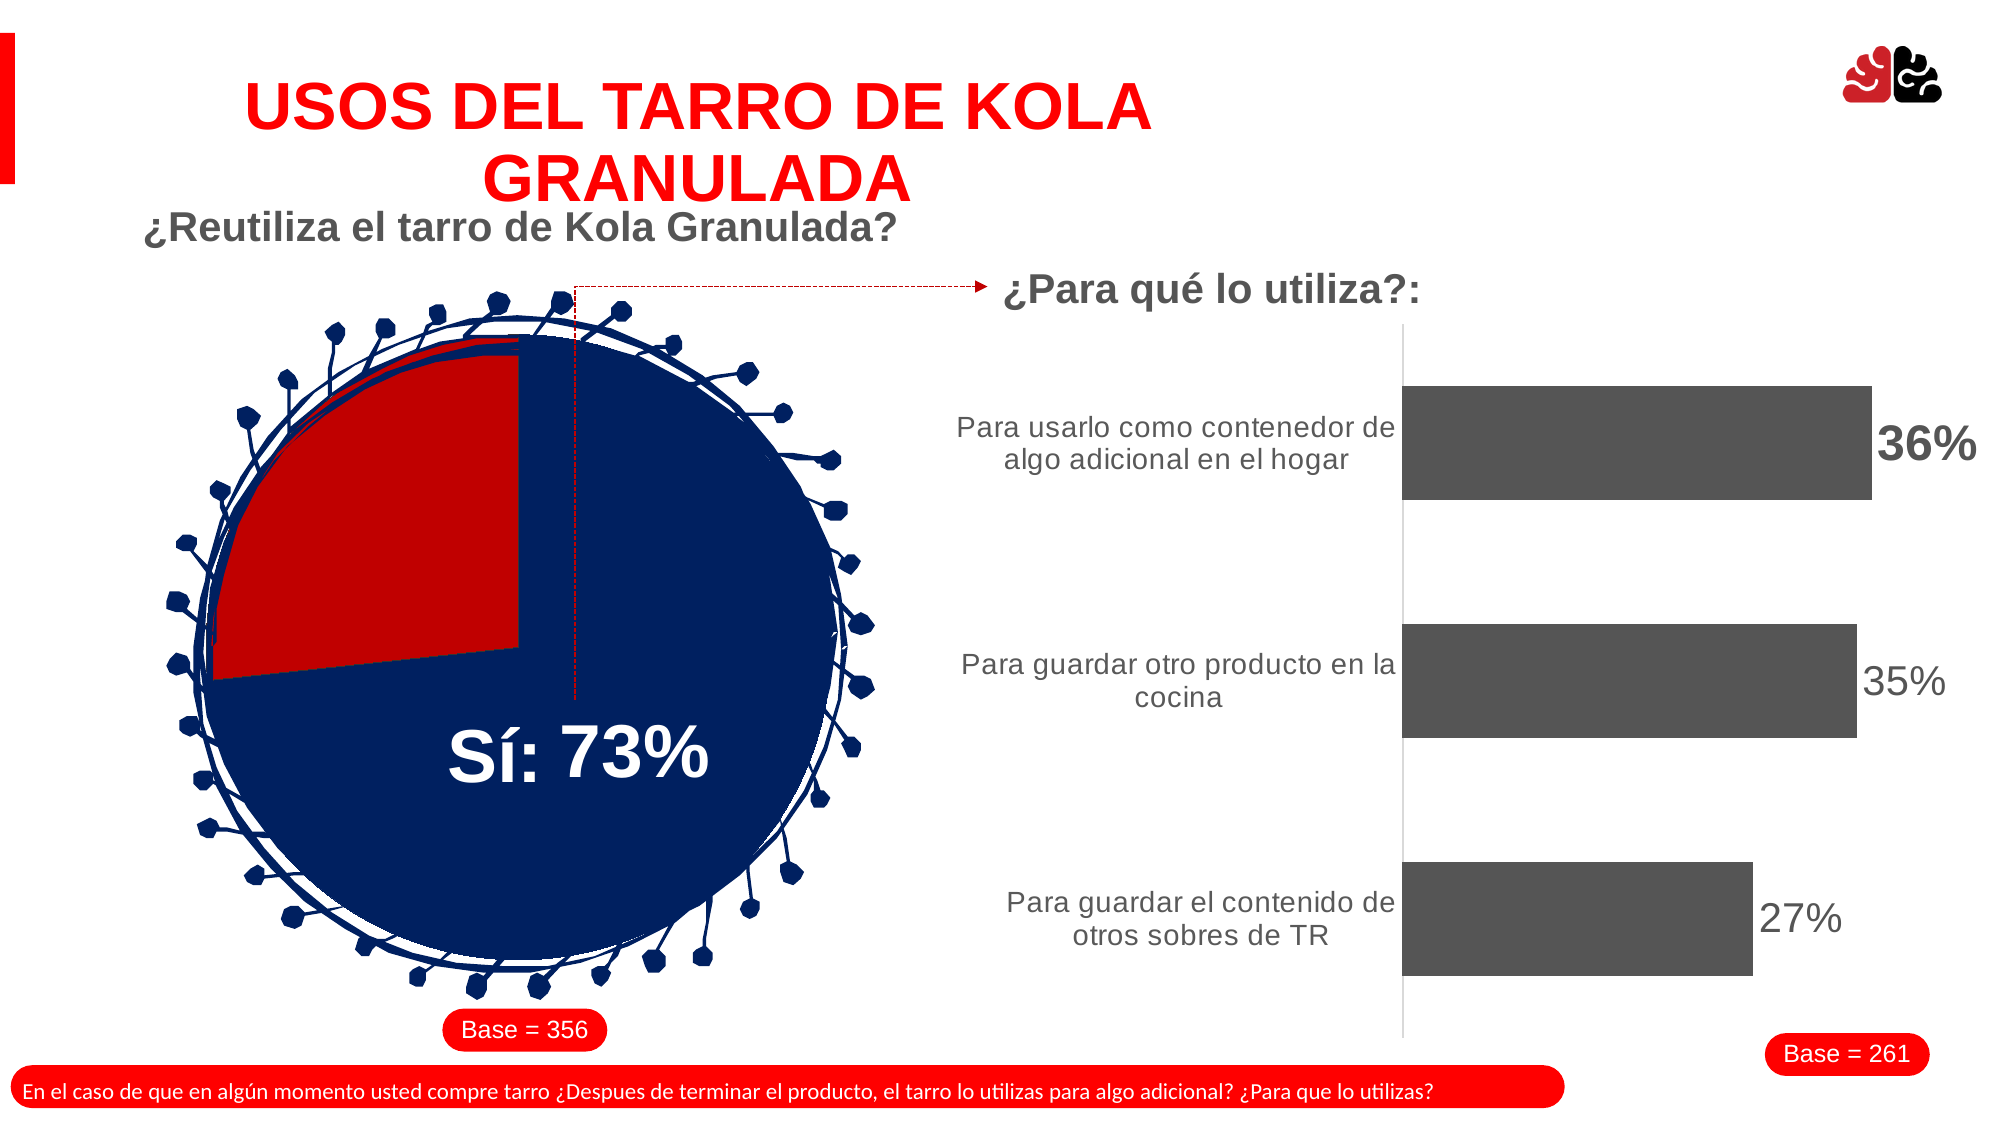

USOS DEL TARRO DE KOLA GRANULADA
¿Reutiliza el tarro de Kola Granulada?
¿Para qué lo utiliza?:

### Chart

| Category | Serie 1 |
|---|---|
| Para guardar el contenido de otros sobres de TR | 0.2720306513409962 |
| Para guardar otro producto en la cocina | 0.3524904214559387 |
| Para usarlo como contenedor de algo adicional en el hogar | 0.36398467432950193 |

### Chart

| Category | Sales |
|---|---|
| Sí | 0.733 |
| No | 0.267 |
Sí:
Base = 356

Base = 356
Base = 261

En el caso de que en algún momento usted compre tarro ¿Despues de terminar el producto, el tarro lo utilizas para algo adicional? ¿Para que lo utilizas?